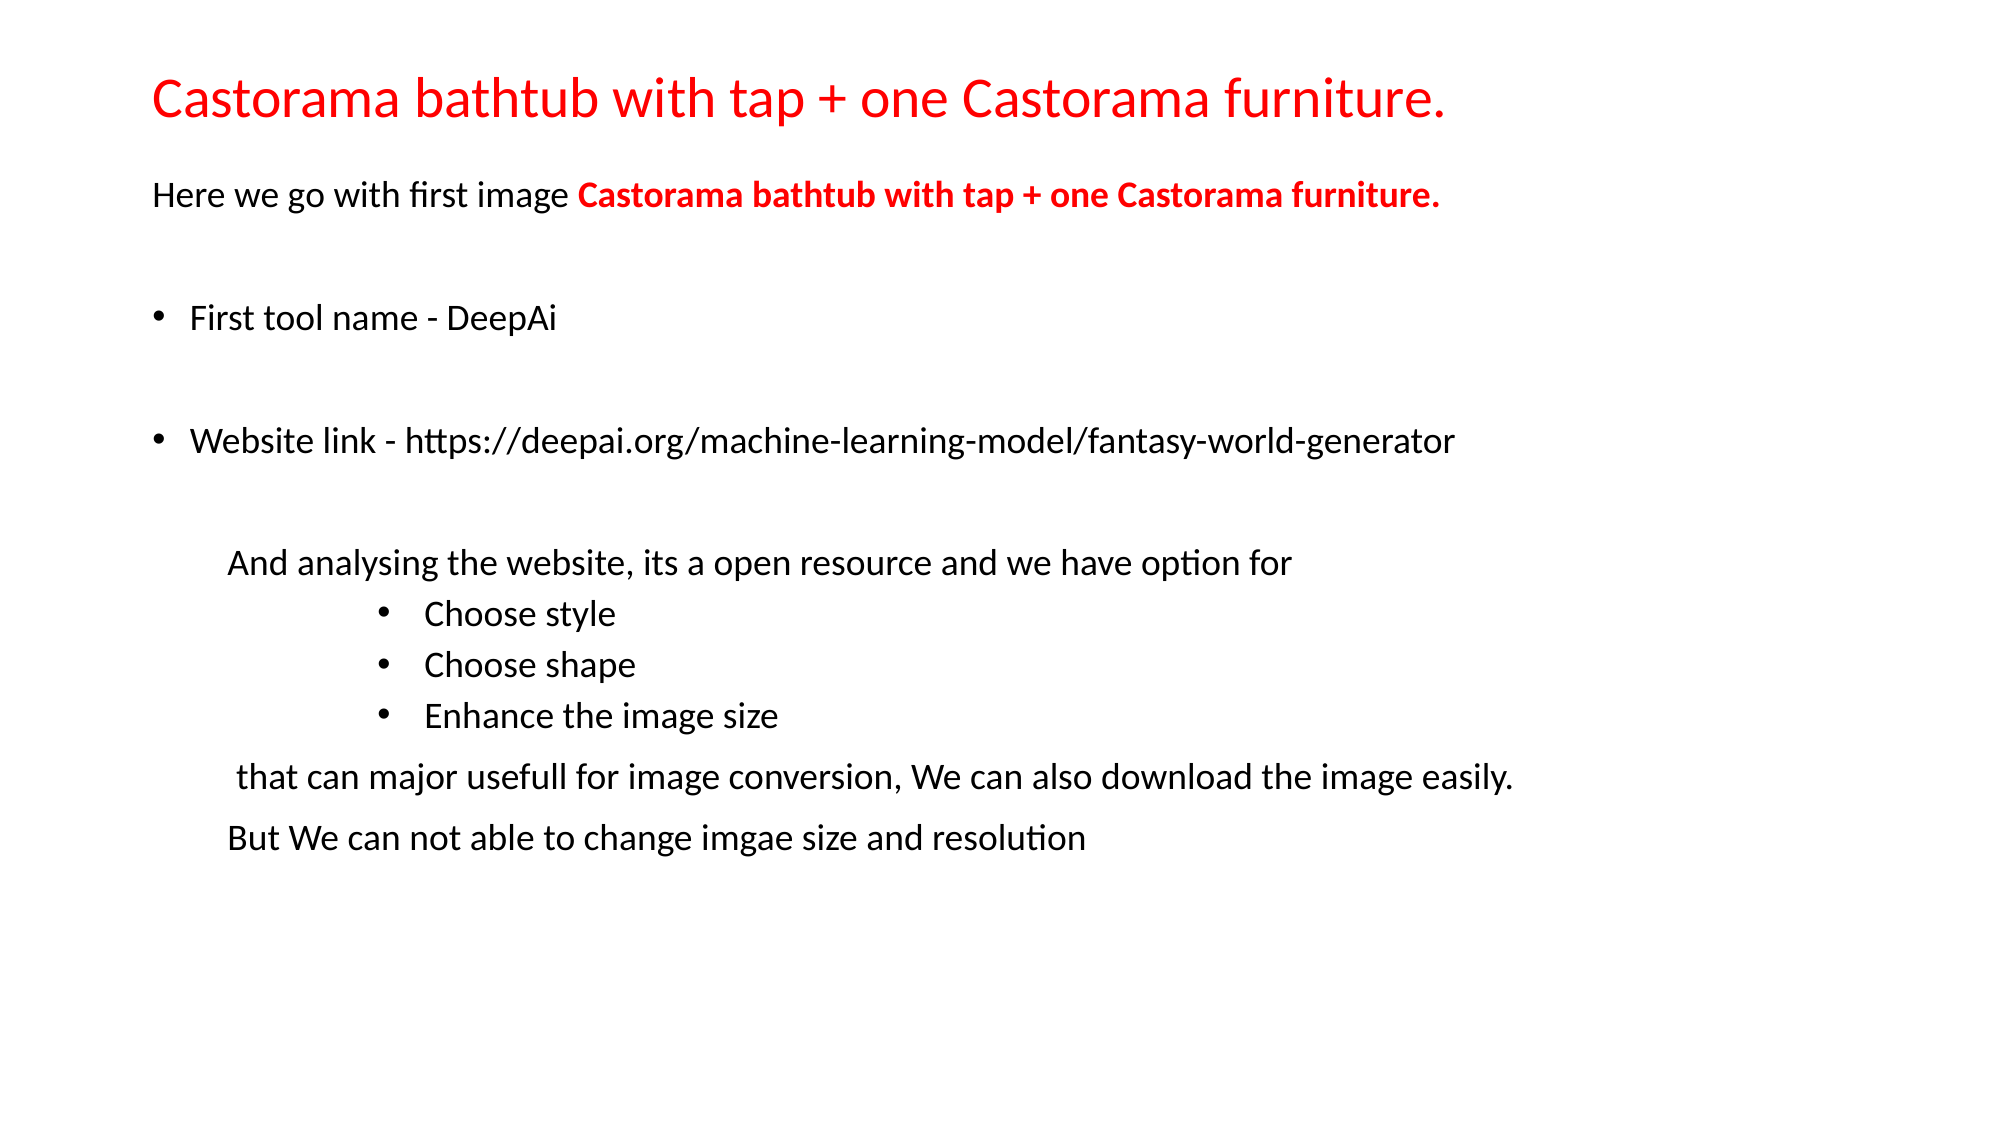

# Castorama bathtub with tap + one Castorama furniture.
Here we go with first image Castorama bathtub with tap + one Castorama furniture.

First tool name - DeepAi

Website link - https://deepai.org/machine-learning-model/fantasy-world-generator

And analysing the website, its a open resource and we have option for
Choose style
Choose shape
Enhance the image size
 that can major usefull for image conversion, We can also download the image easily.
But We can not able to change imgae size and resolution